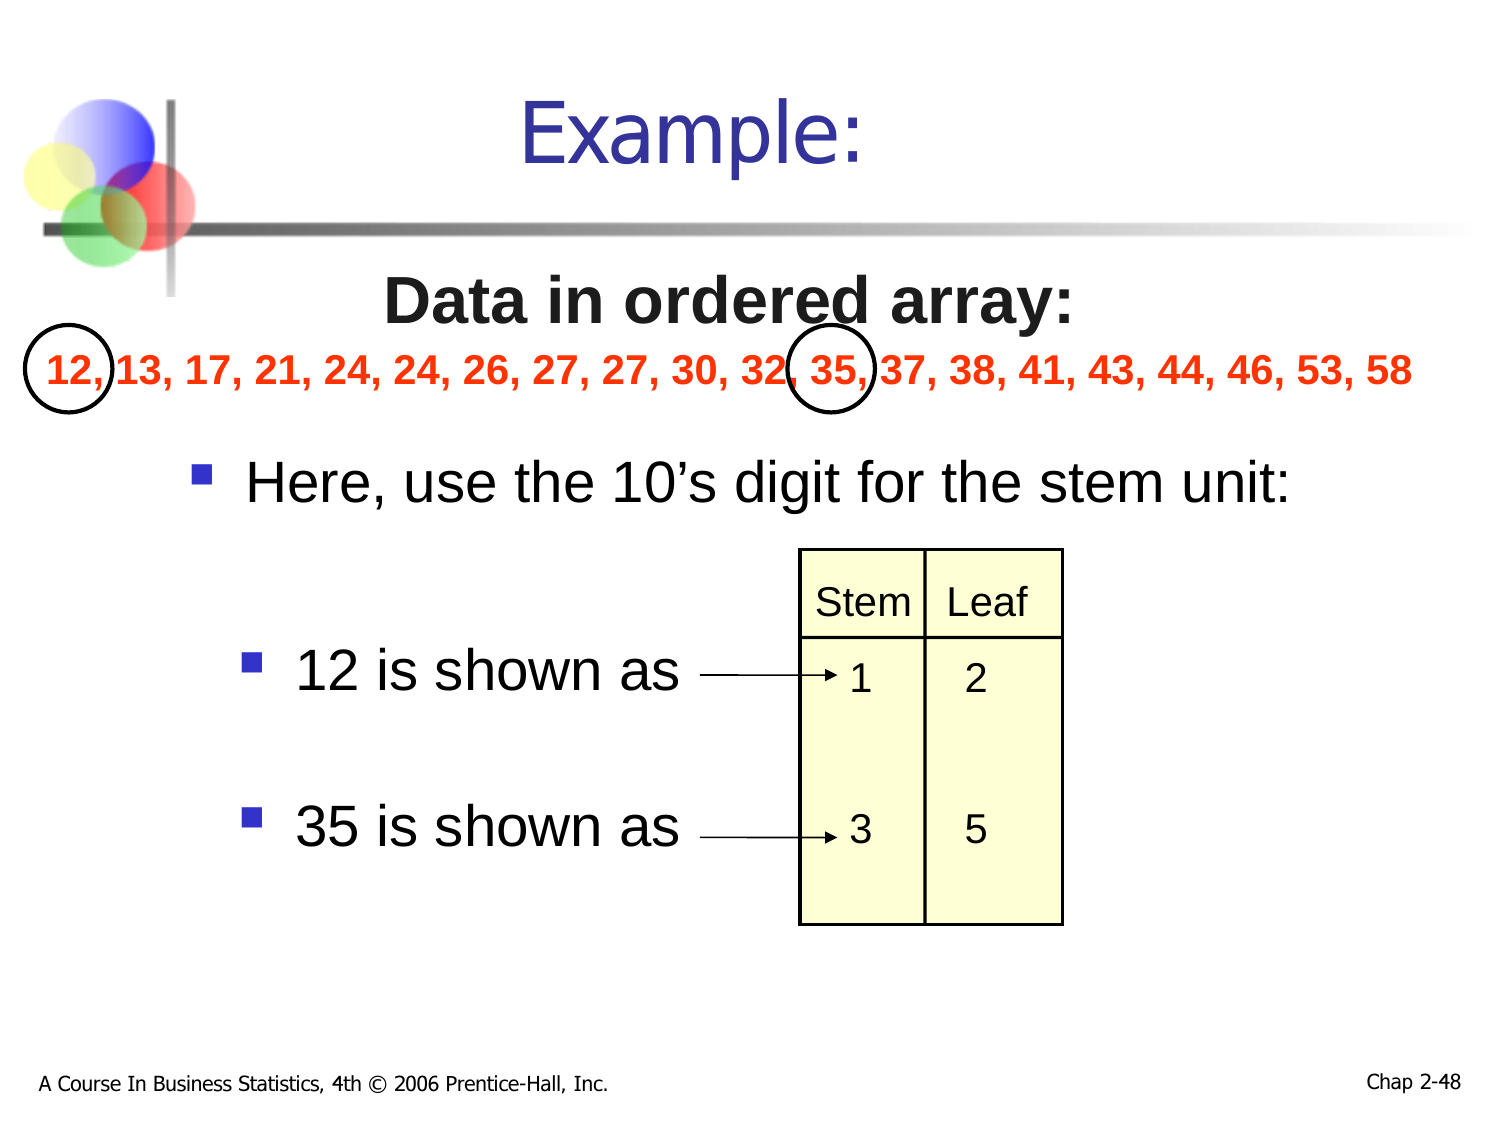

# Example:
Data in ordered array:
12, 13, 17, 21, 24, 24, 26, 27, 27, 30, 32, 35, 37, 38, 41, 43, 44, 46, 53, 58

Here, use the 10’s digit for the stem unit:

Stem   Leaf
   1        2

   3        5
12 is shown as

35 is shown as

A Course In Business Statistics, 4th © 2006 Prentice-Hall, Inc.
Chap 2-48